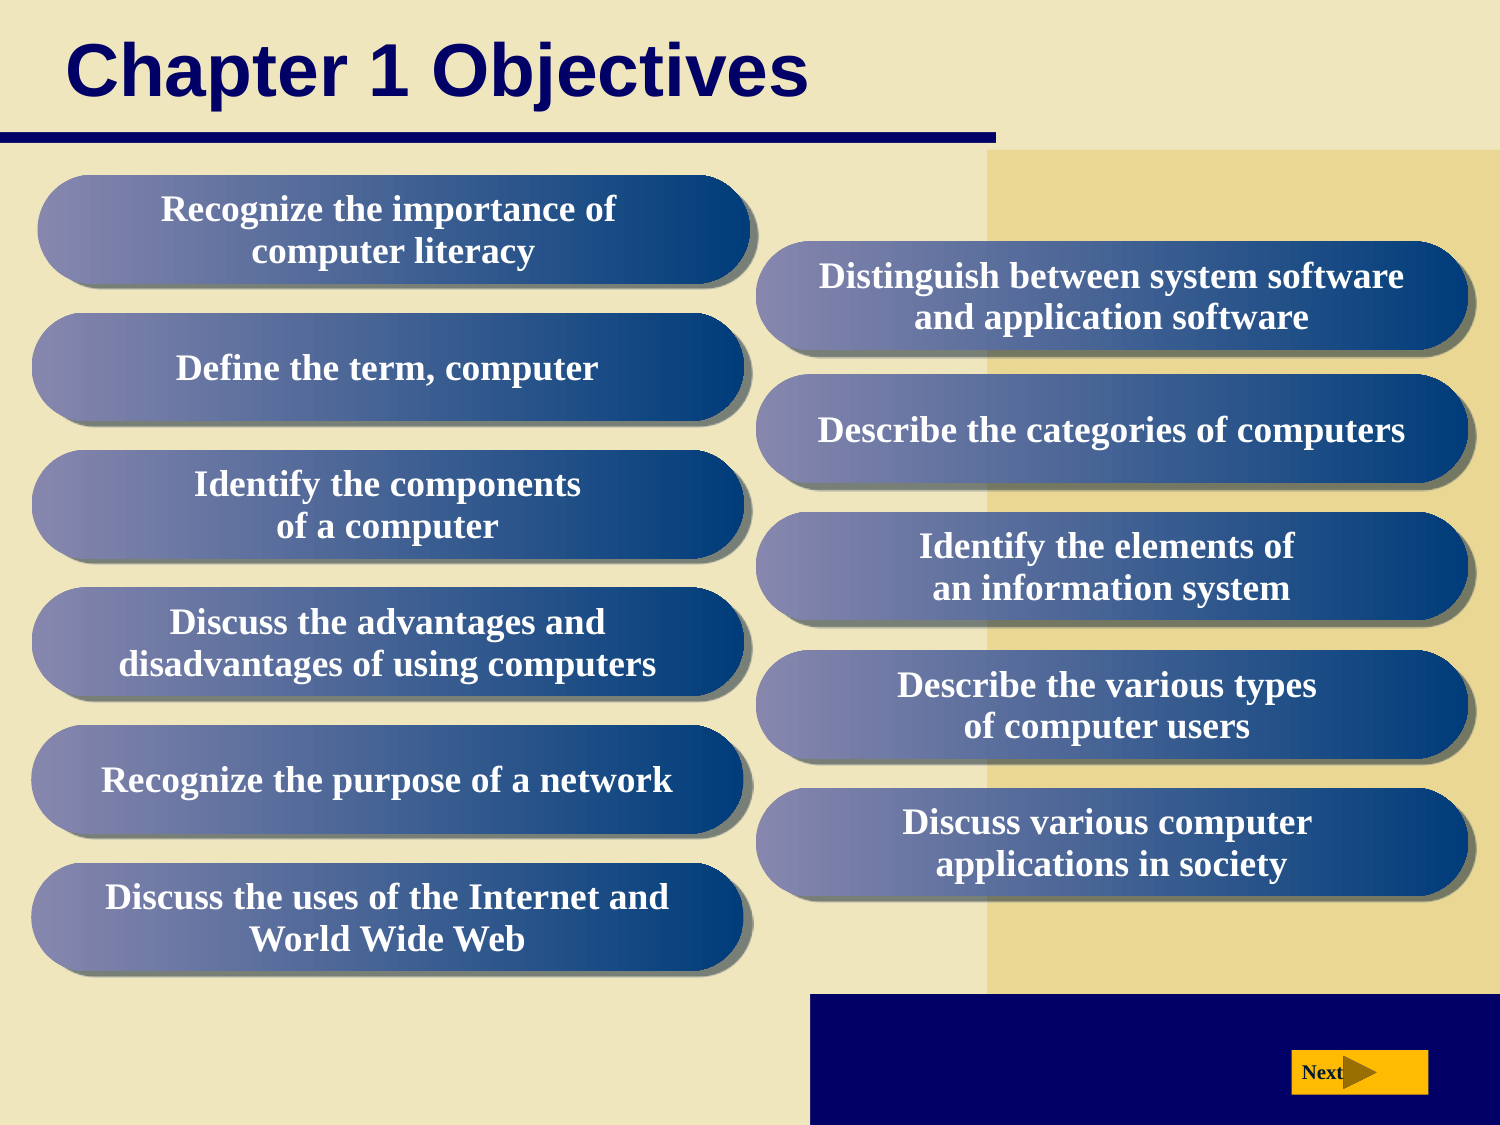

# Chapter 1 Objectives
Recognize the importance of
computer literacy
Distinguish between system software and application software
Define the term, computer
Describe the categories of computers
Identify the components
of a computer
Identify the elements of
an information system
Discuss the advantages and disadvantages of using computers
Describe the various types
of computer users
Recognize the purpose of a network
Discuss various computer
applications in society
Discuss the uses of the Internet and World Wide Web

Next